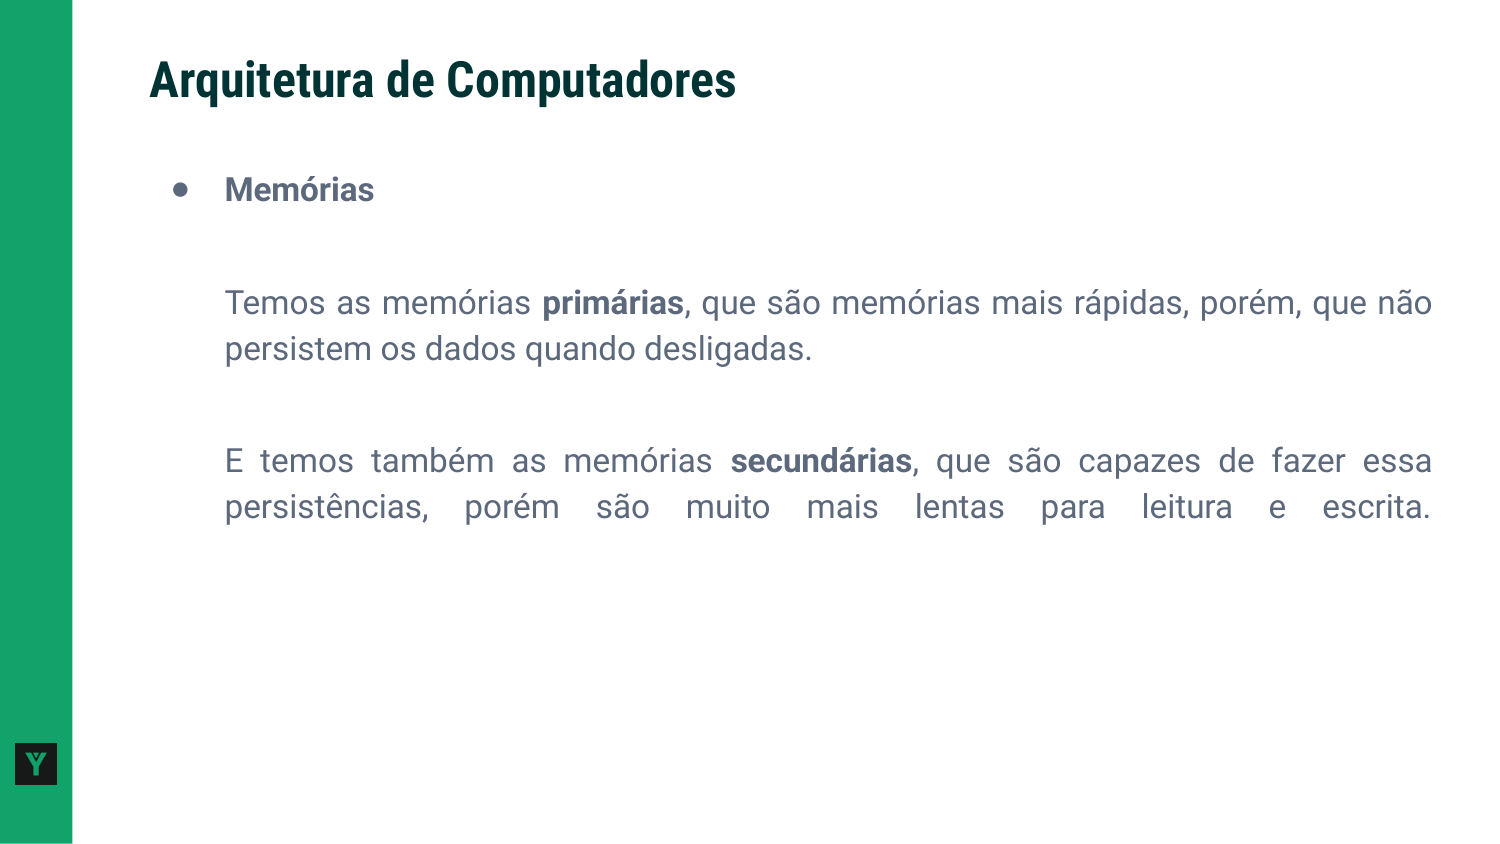

# Arquitetura de Computadores
Memórias

Temos as memórias primárias, que são memórias mais rápidas, porém, que não persistem os dados quando desligadas.

E temos também as memórias secundárias, que são capazes de fazer essa persistências, porém são muito mais lentas para leitura e escrita.